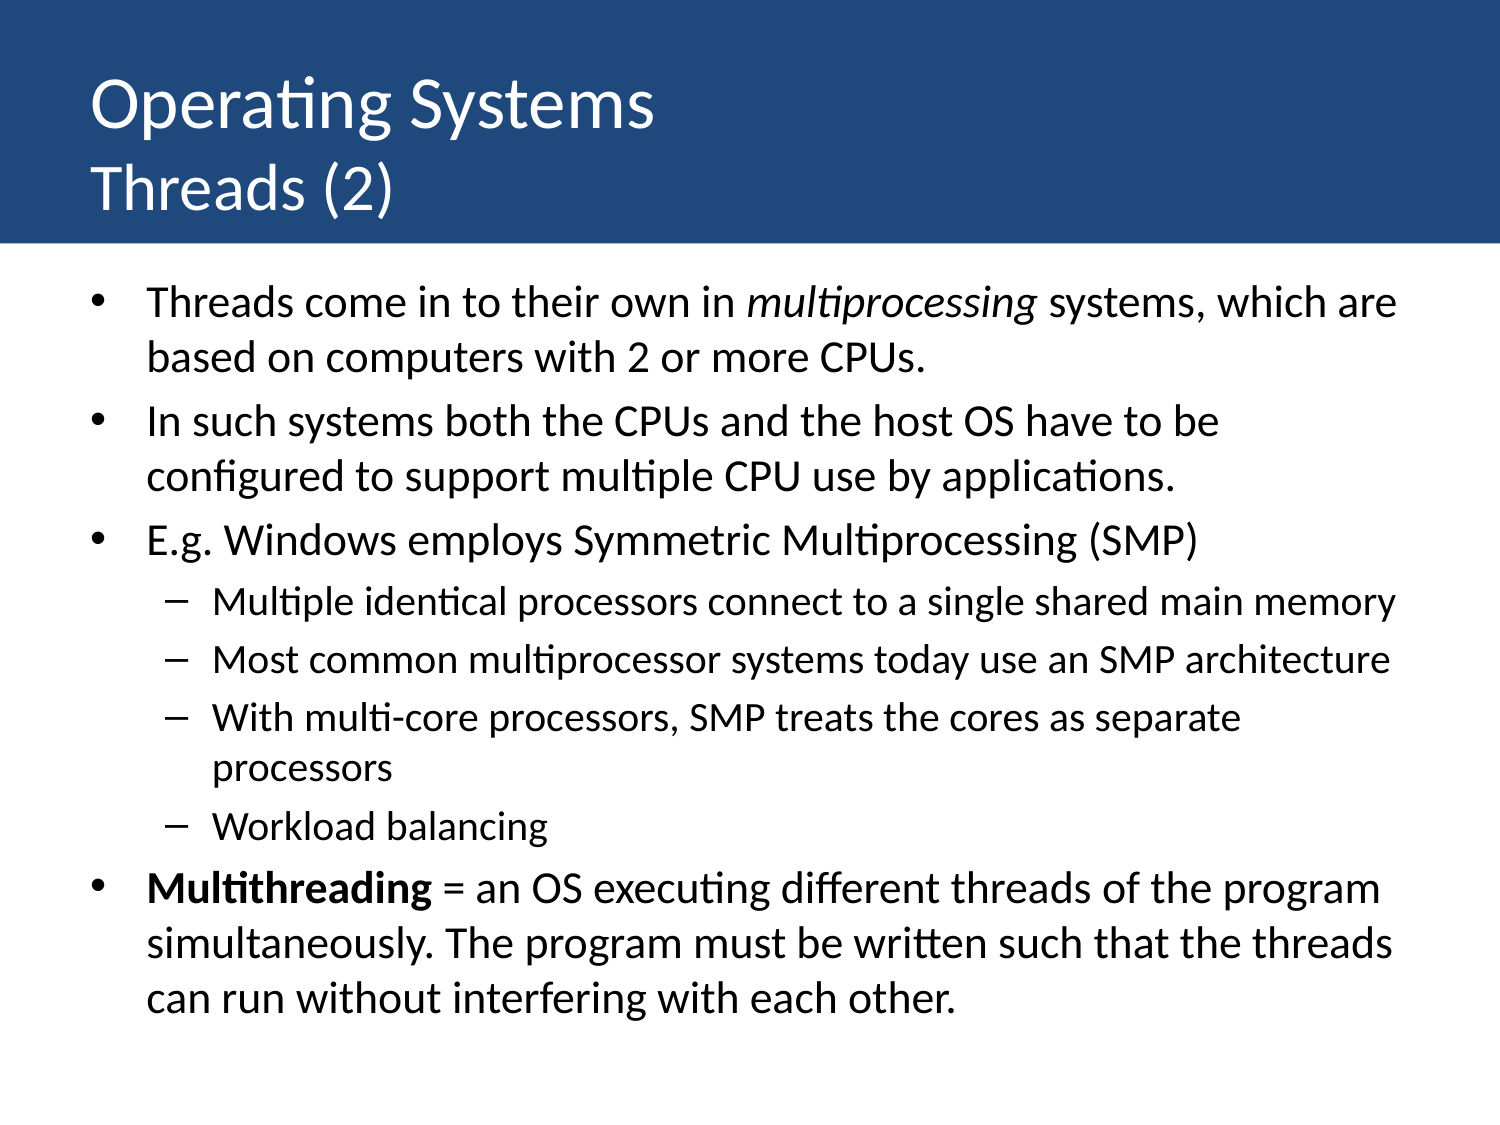

# Operating Systems Threads (2)
Threads come in to their own in multiprocessing systems, which are based on computers with 2 or more CPUs.
In such systems both the CPUs and the host OS have to be configured to support multiple CPU use by applications.
E.g. Windows employs Symmetric Multiprocessing (SMP)
Multiple identical processors connect to a single shared main memory
Most common multiprocessor systems today use an SMP architecture
With multi-core processors, SMP treats the cores as separate processors
Workload balancing
Multithreading = an OS executing different threads of the program simultaneously. The program must be written such that the threads can run without interfering with each other.